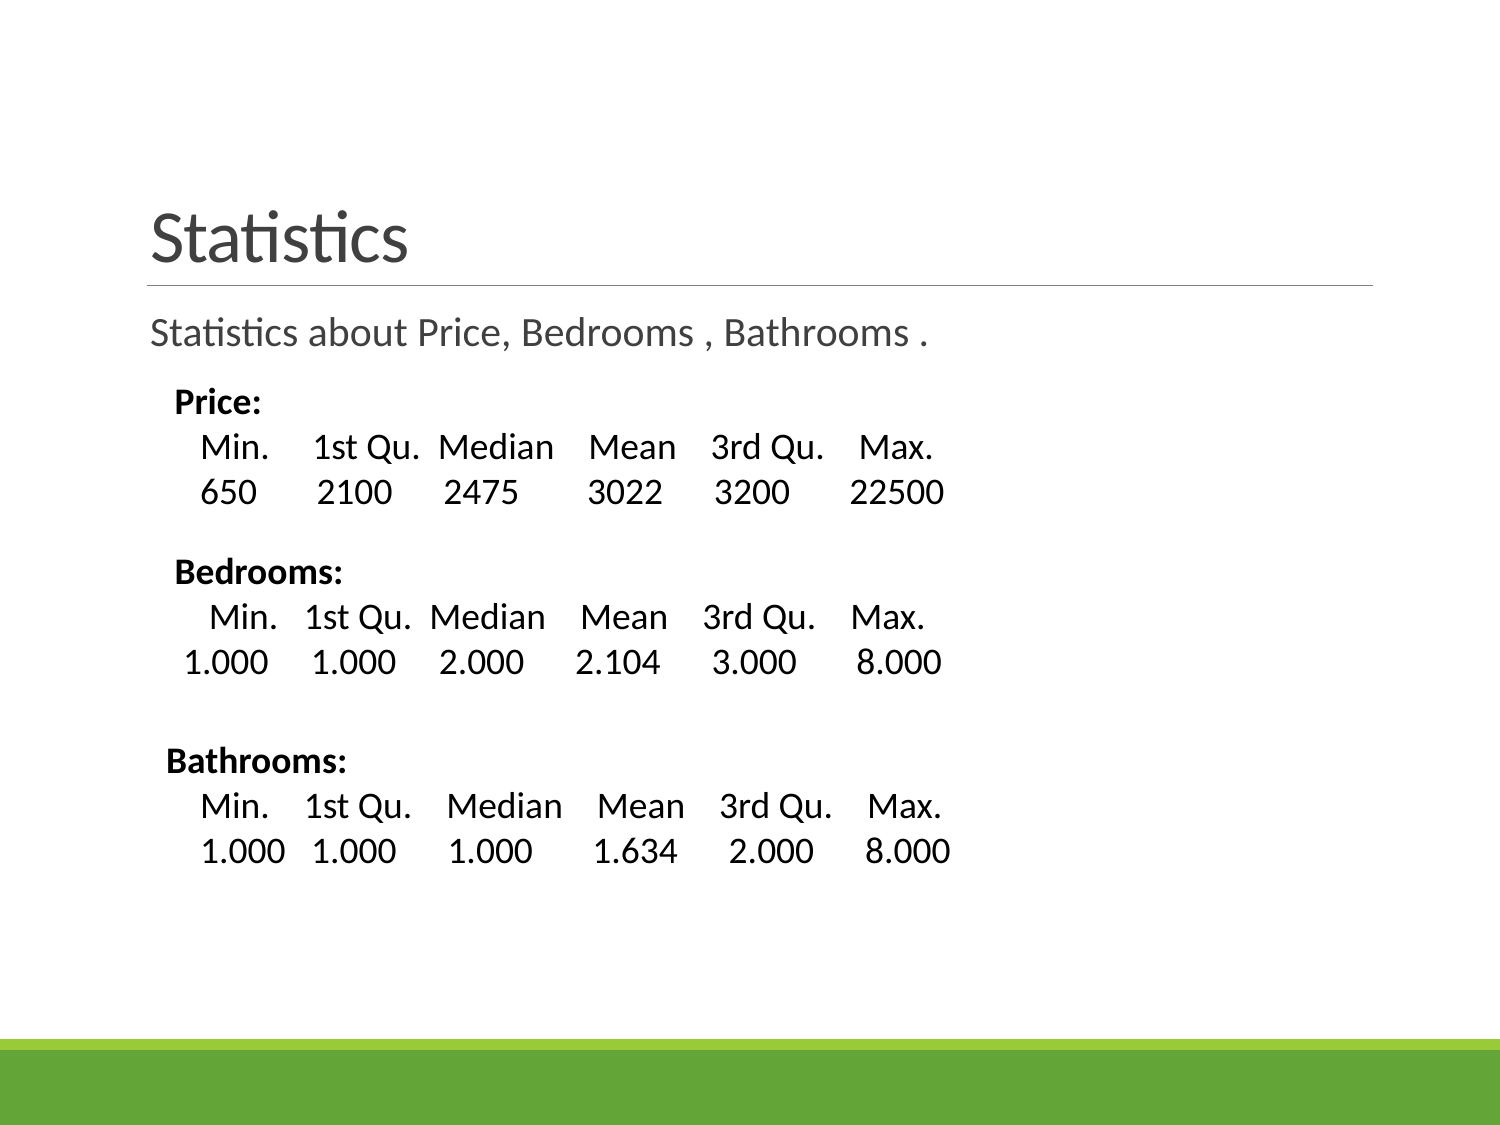

# Statistics
Statistics about Price, Bedrooms , Bathrooms .

 Price:
    Min.     1st Qu.  Median    Mean    3rd Qu.    Max.
    650       2100      2475        3022      3200       22500
 Bedrooms:
     Min.   1st Qu.  Median    Mean    3rd Qu.    Max.
  1.000     1.000     2.000      2.104      3.000       8.000
Bathrooms:
    Min.    1st Qu.    Median    Mean    3rd Qu.    Max.
    1.000   1.000      1.000       1.634      2.000      8.000